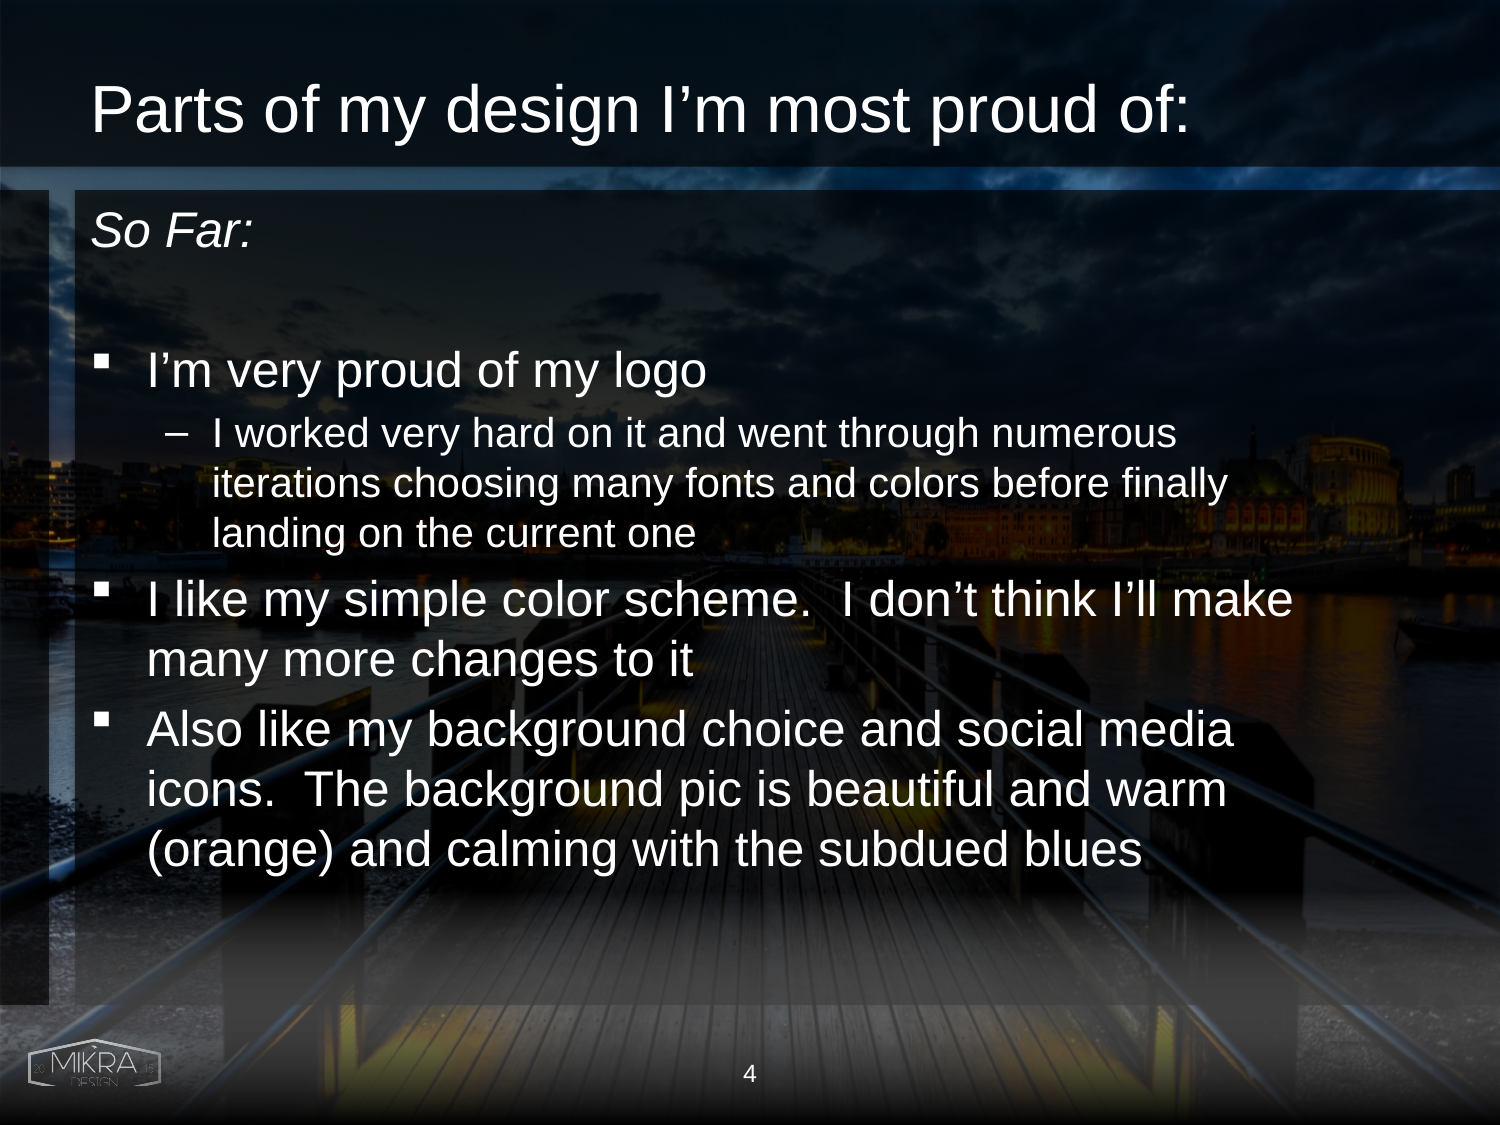

# Parts of my design I’m most proud of:
So Far:

I’m very proud of my logo
I worked very hard on it and went through numerous iterations choosing many fonts and colors before finally landing on the current one
I like my simple color scheme.  I don’t think I’ll make many more changes to it
Also like my background choice and social media icons.  The background pic is beautiful and warm (orange) and calming with the subdued blues
4